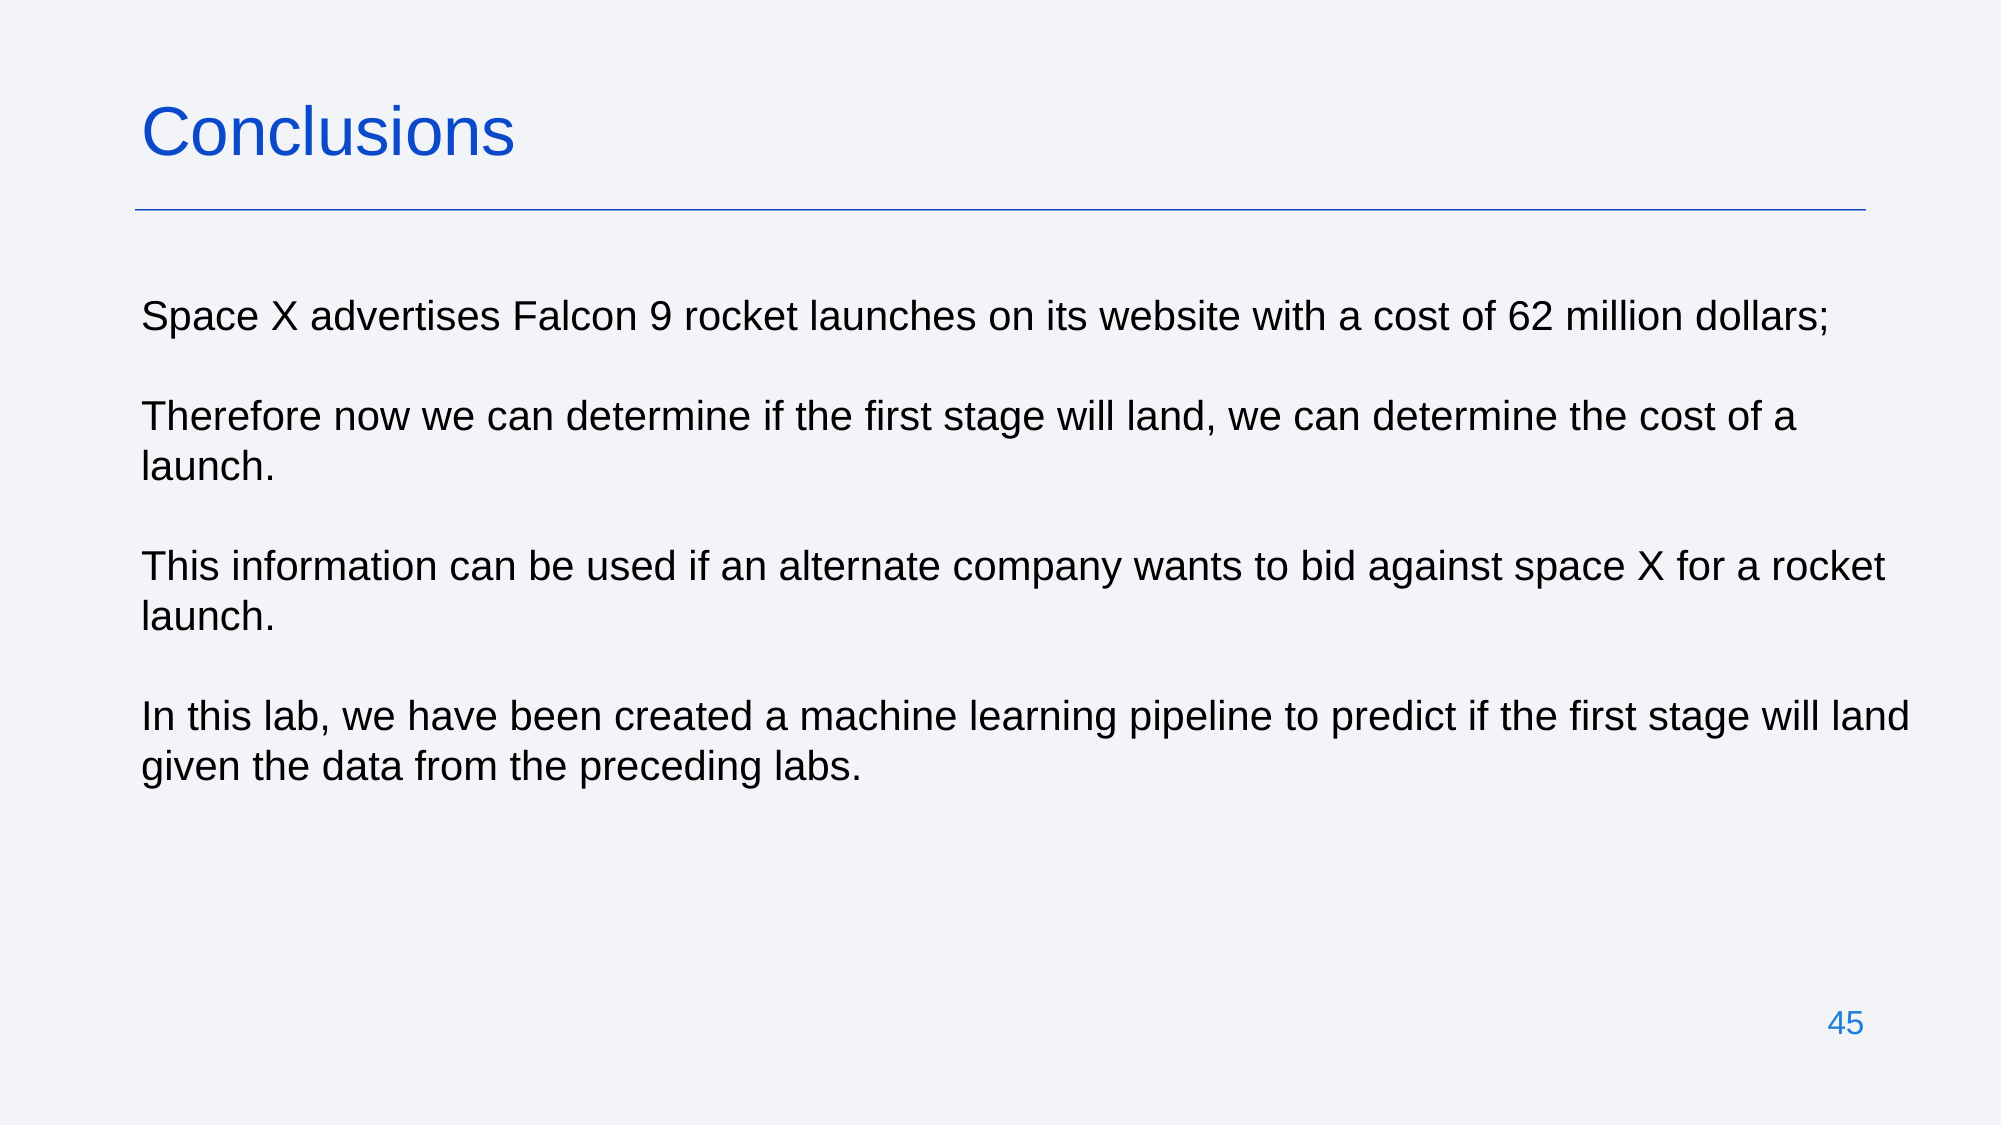

Conclusions
Space X advertises Falcon 9 rocket launches on its website with a cost of 62 million dollars;

Therefore now we can determine if the first stage will land, we can determine the cost of a launch.

This information can be used if an alternate company wants to bid against space X for a rocket launch.

In this lab, we have been created a machine learning pipeline to predict if the first stage will land given the data from the preceding labs.
45